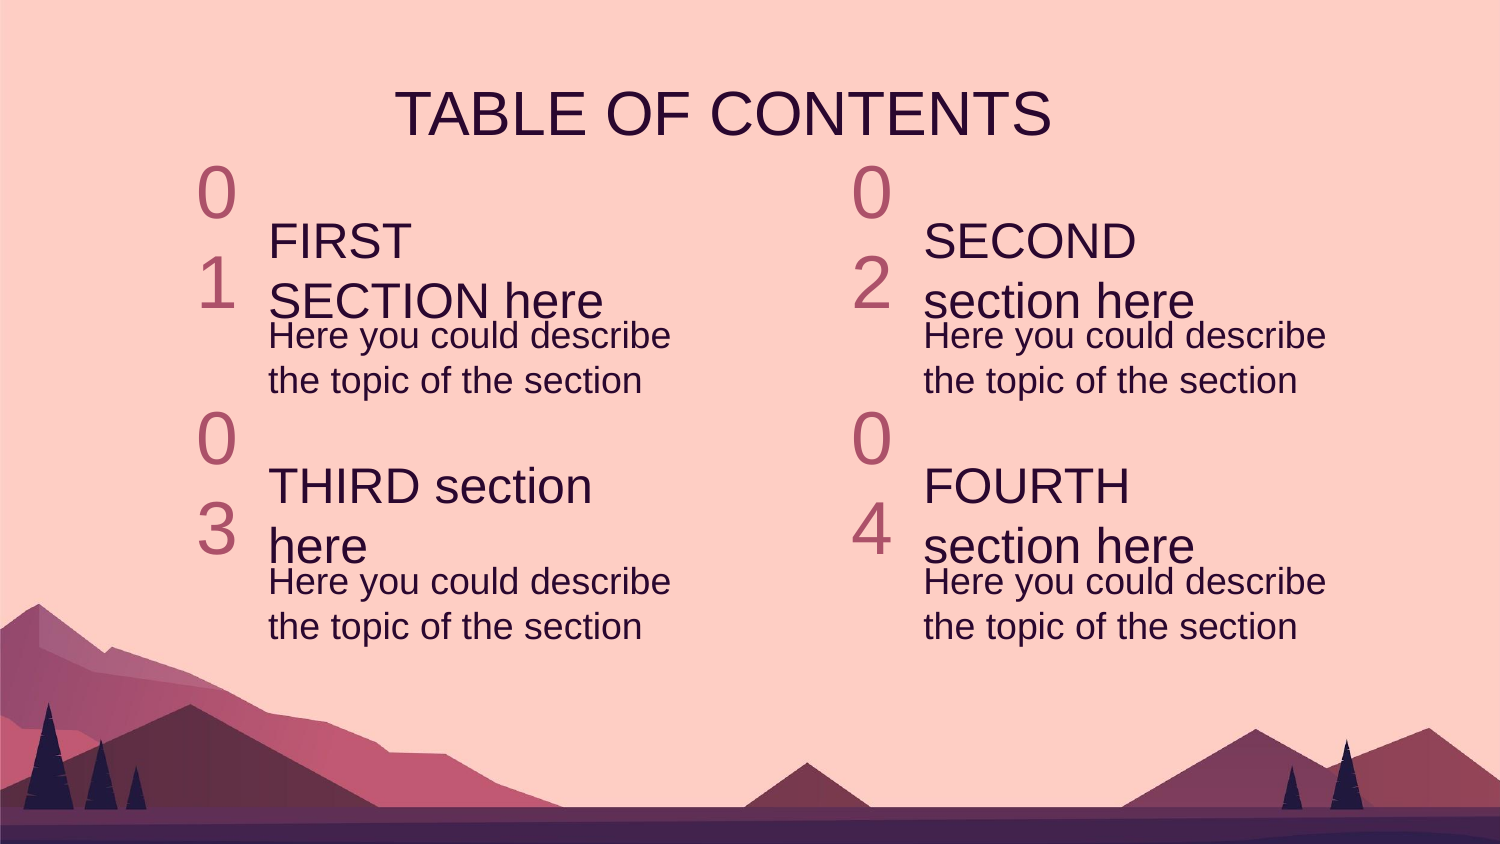

TABLE OF CONTENTS
# FIRST SECTION here
SECOND section here
01
02
Here you could describe the topic of the section
Here you could describe the topic of the section
THIRD section here
FOURTH section here
03
04
Here you could describe the topic of the section
Here you could describe the topic of the section